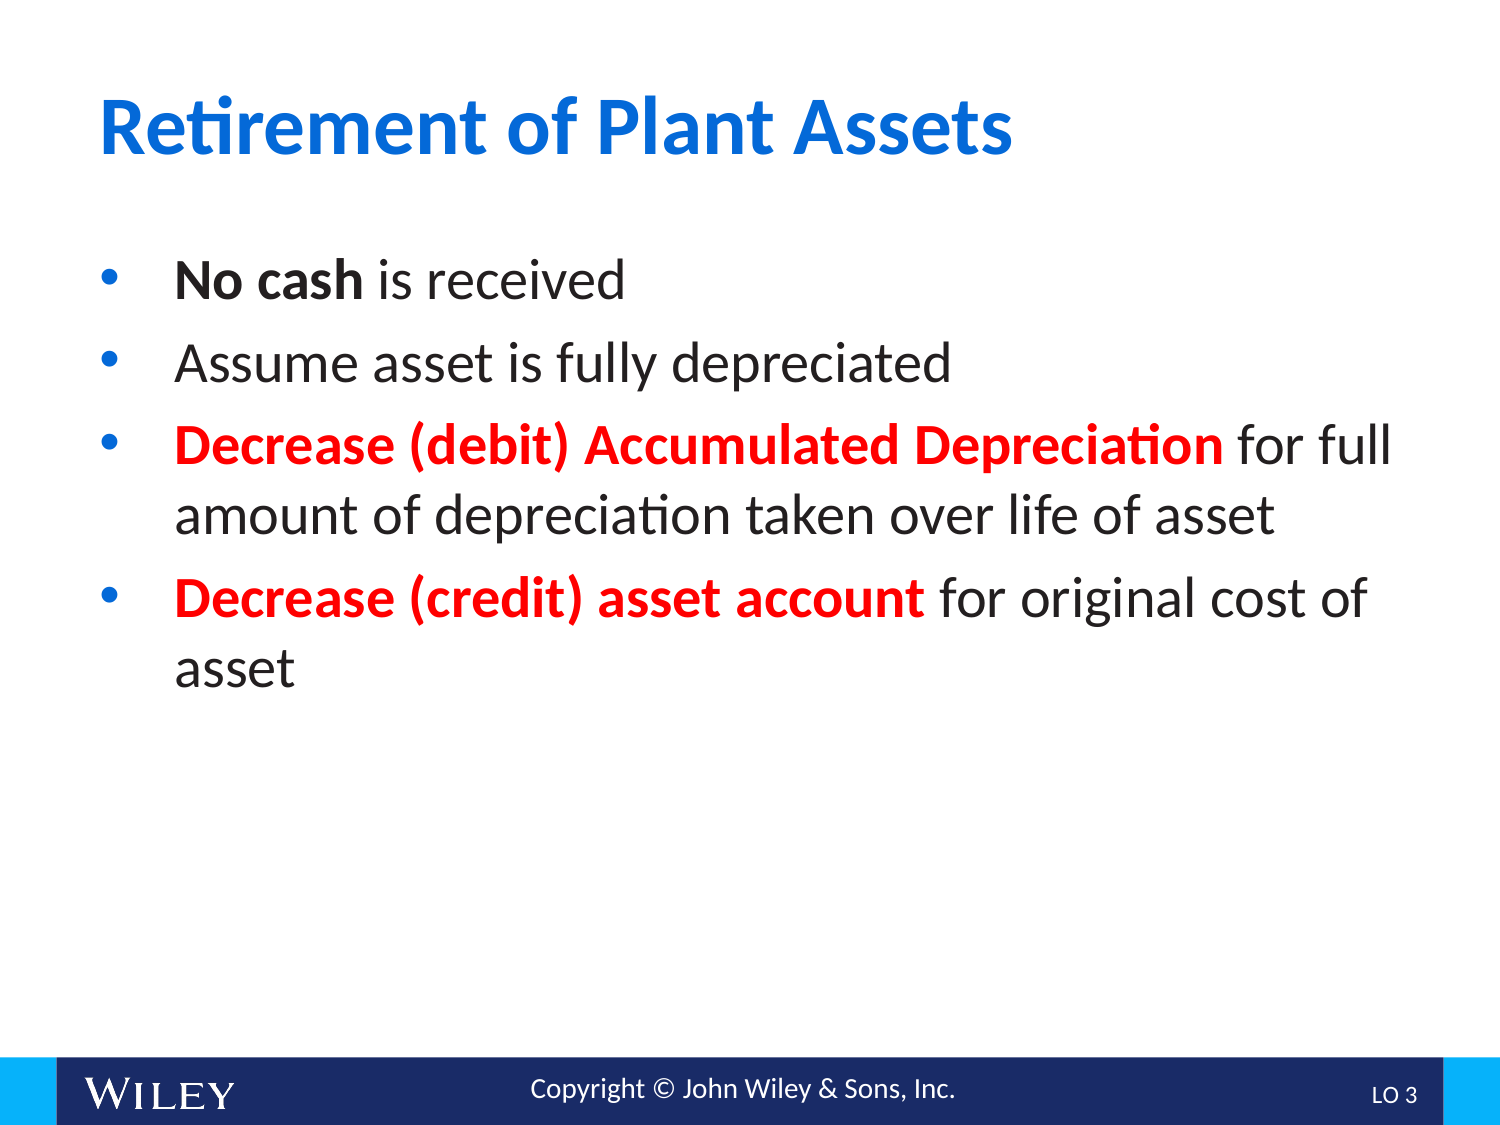

# Retirement of Plant Assets
No cash is received
Assume asset is fully depreciated
Decrease (debit) Accumulated Depreciation for full amount of depreciation taken over life of asset
Decrease (credit) asset account for original cost of asset
L O 3